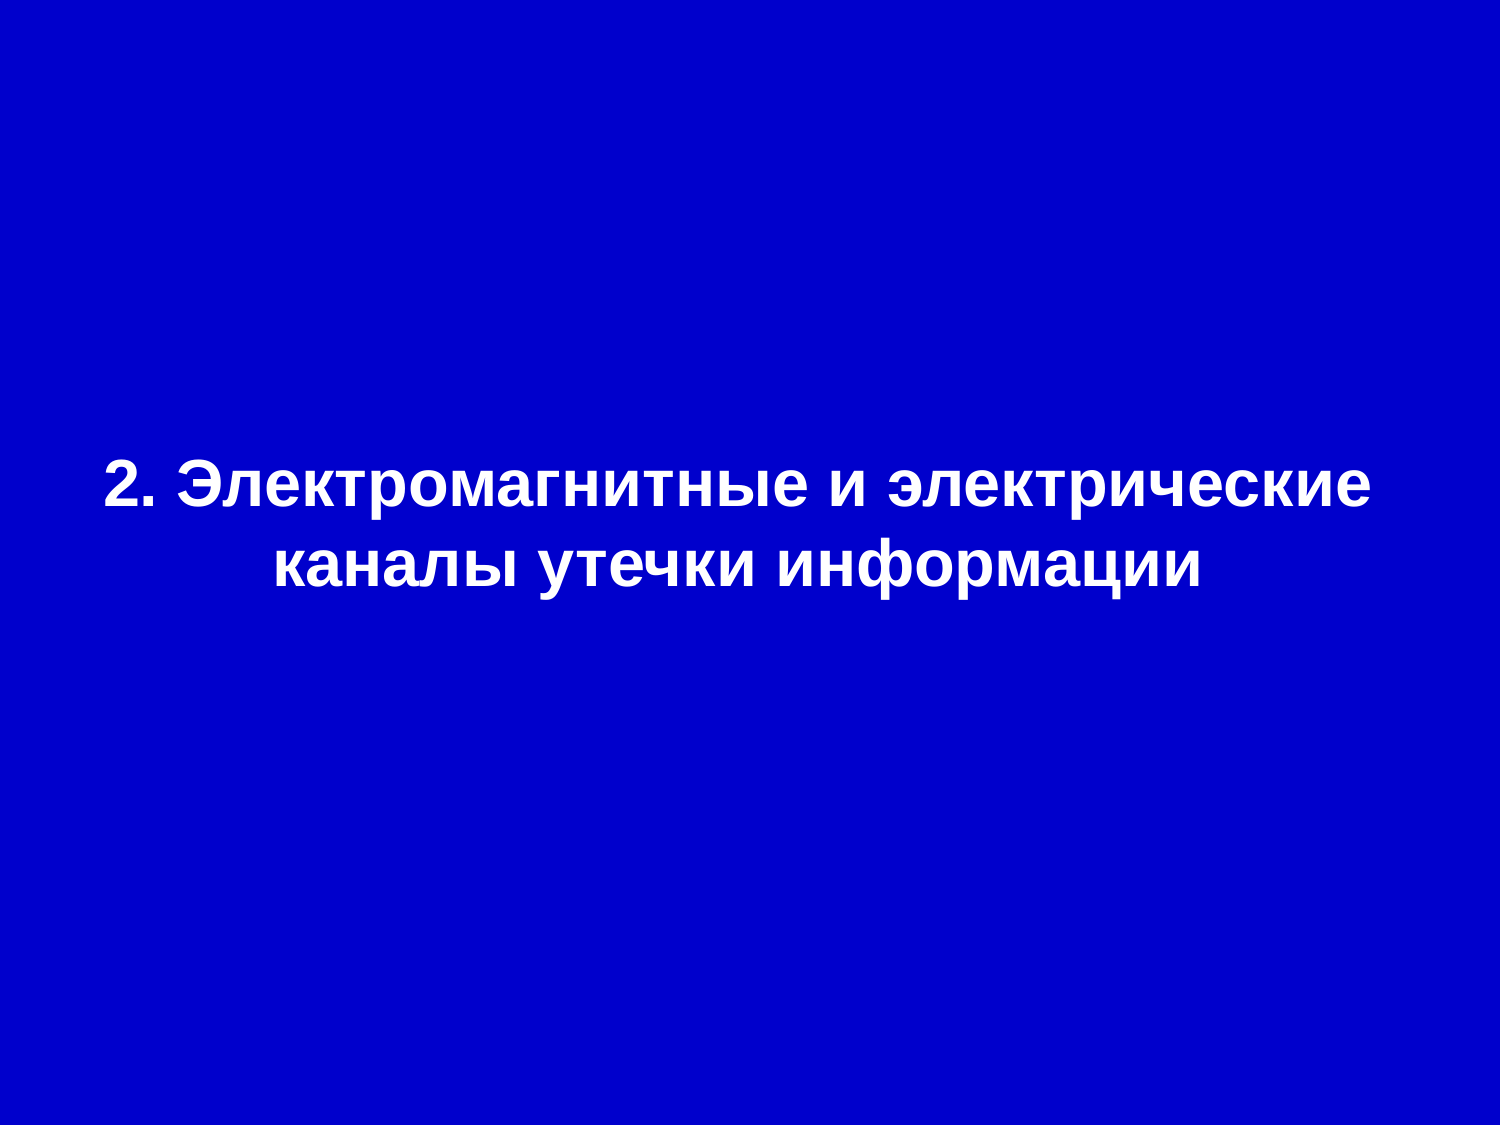

2. Электромагнитные и электрические каналы утечки информации